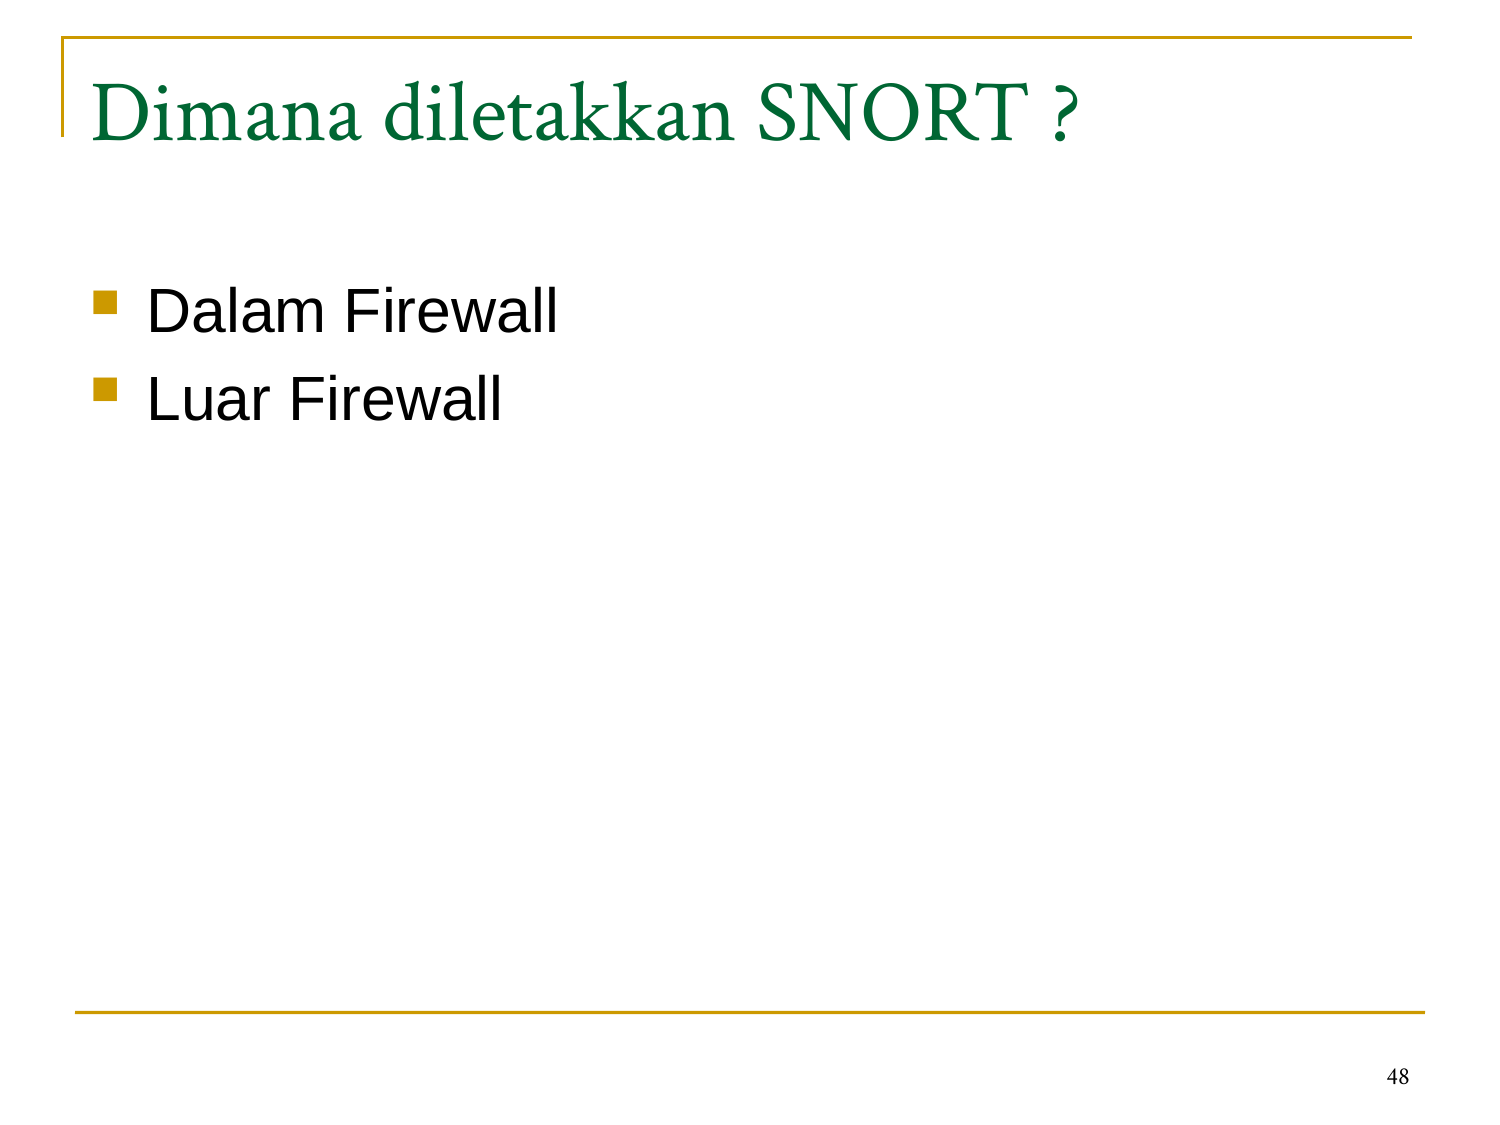

# Dimana diletakkan SNORT ?
Dalam Firewall
Luar Firewall
48